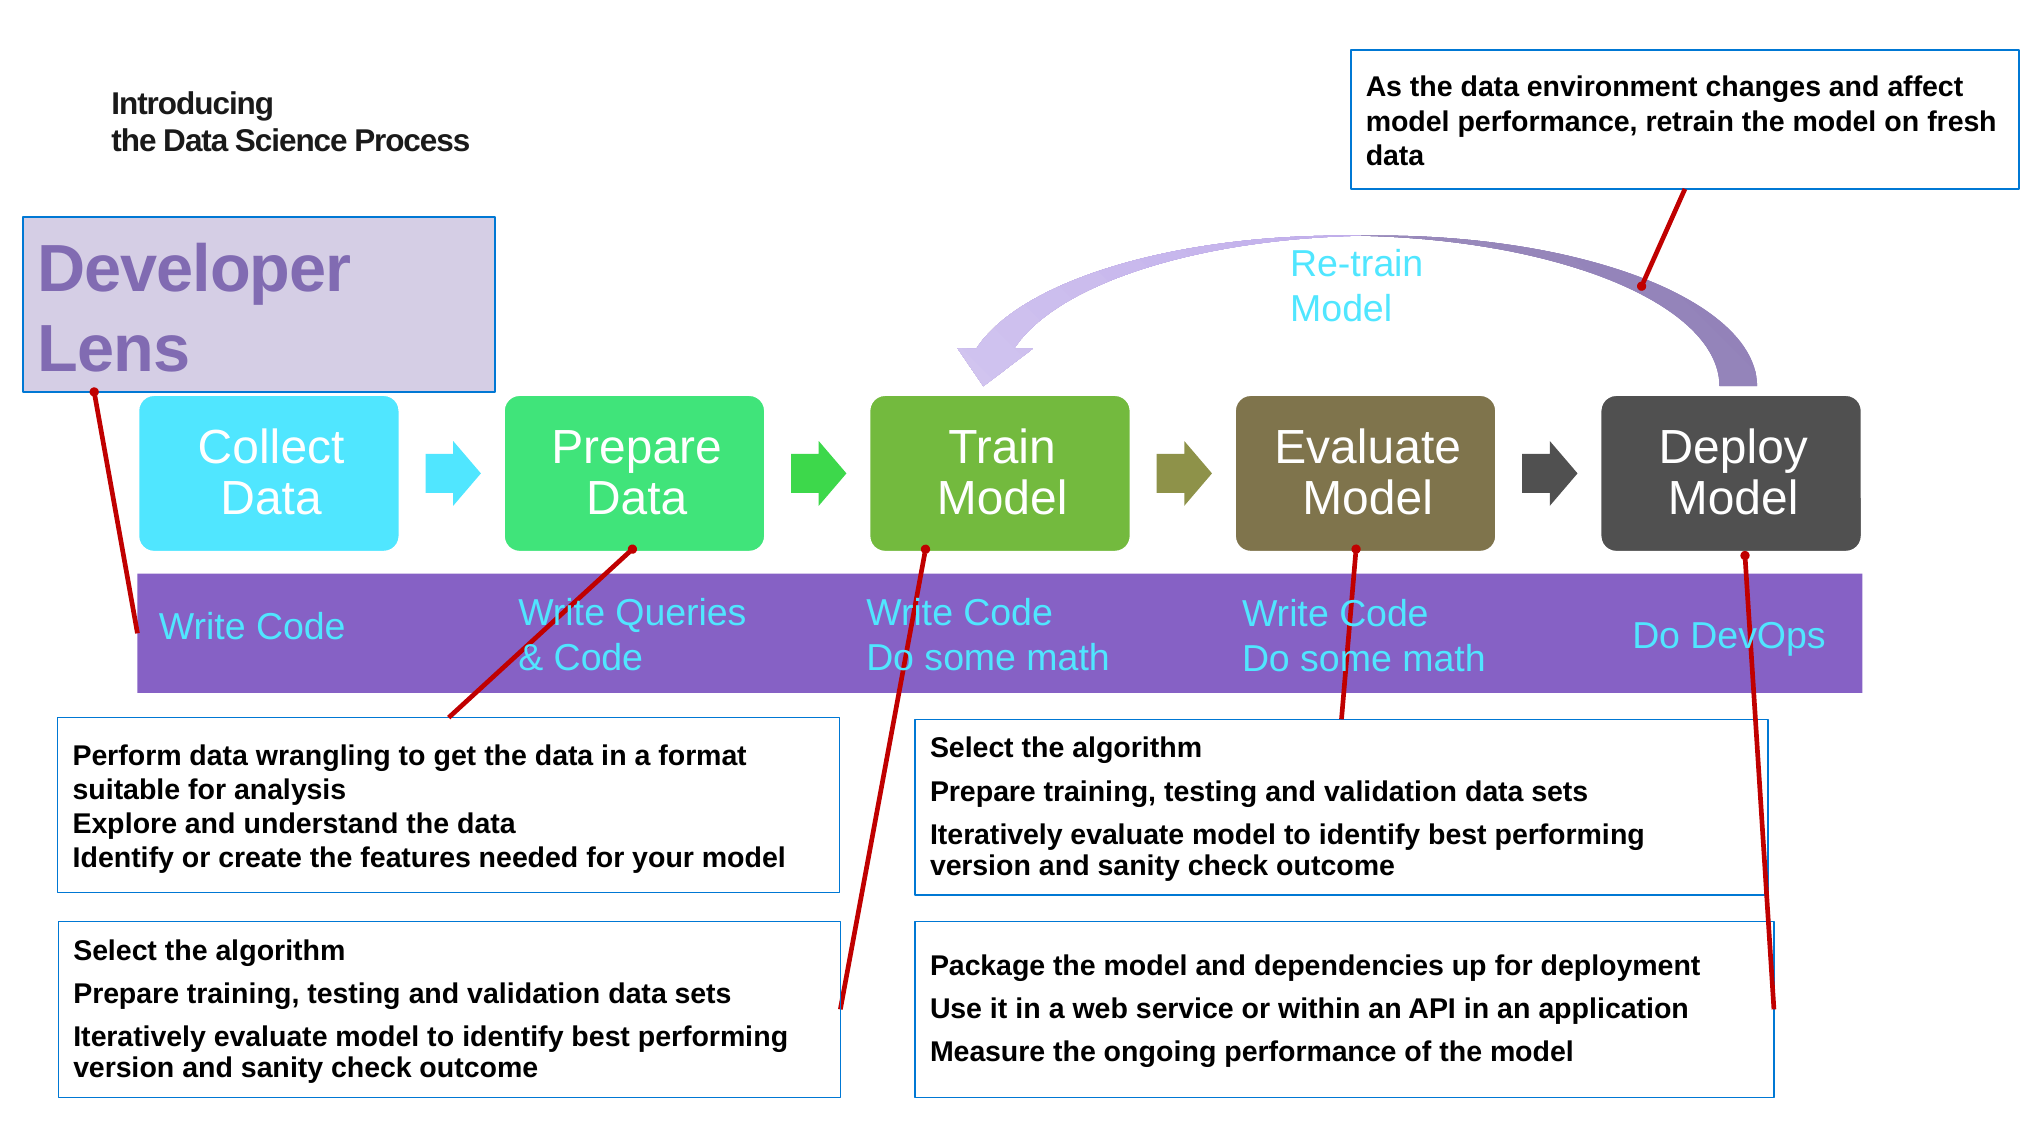

As the data environment changes and affect model performance, retrain the model on fresh data
# Introducing the Data Science Process
Developer Lens
Re-train
Model

Collect Data

Prepare Data

Train Model

Evaluate Model

Deploy Model

Write Queries
& Code
Write Code
Do some math
Write Code
Do some math
Write Code
Do DevOps
Perform data wrangling to get the data in a format suitable for analysis
Explore and understand the data
Identify or create the features needed for your model
Select the algorithm
Prepare training, testing and validation data sets
Iteratively evaluate model to identify best performing version and sanity check outcome
Select the algorithm
Prepare training, testing and validation data sets
Iteratively evaluate model to identify best performing version and sanity check outcome
Package the model and dependencies up for deployment
Use it in a web service or within an API in an application
Measure the ongoing performance of the model